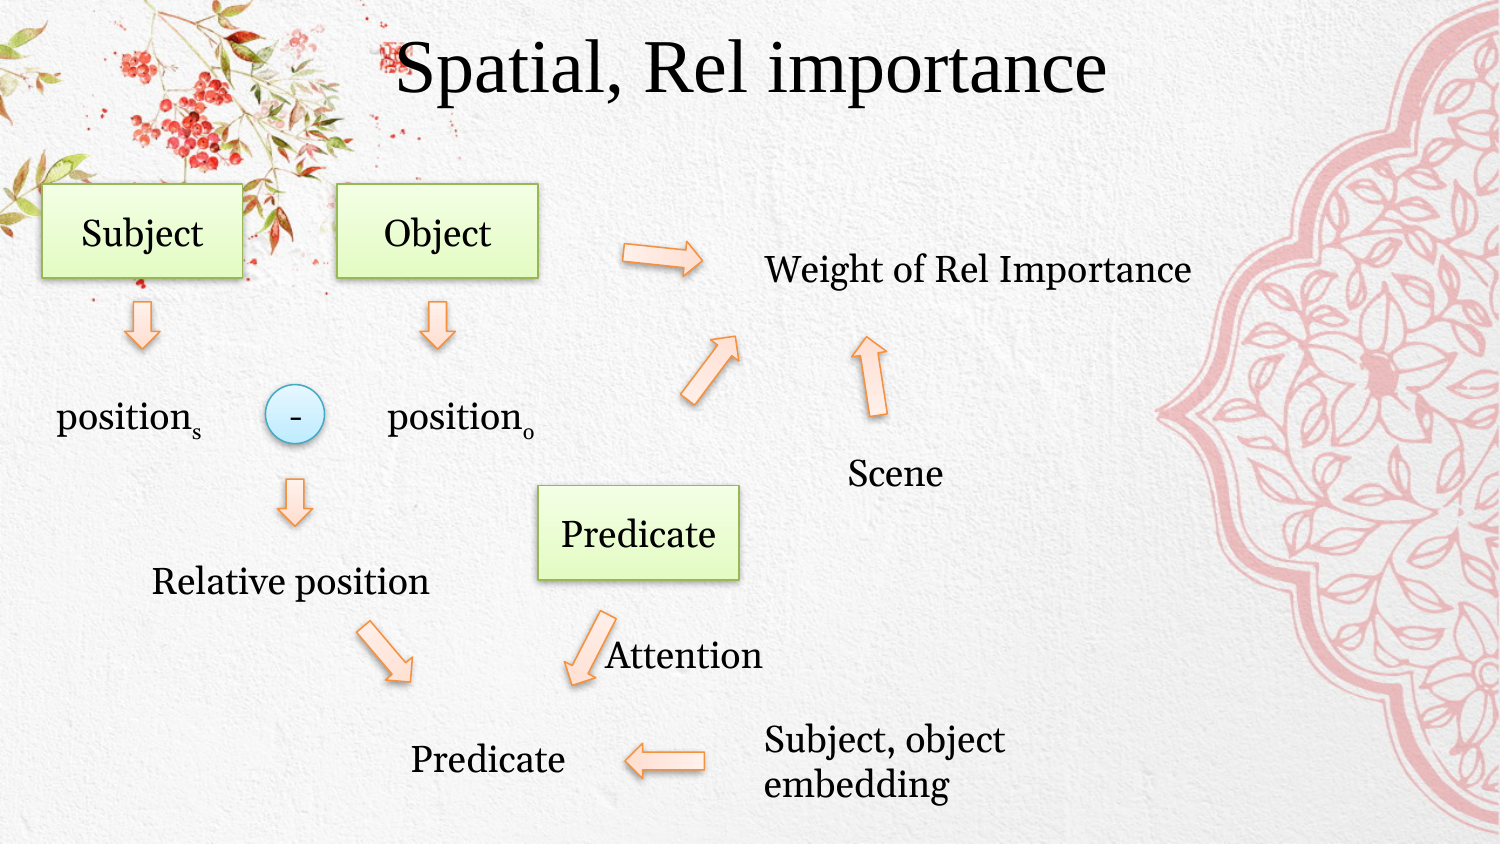

# Spatial, Rel importance

Subject
Object

Weight of Rel Importance

-
positions
positiono
Scene

Predicate
Relative position

Attention
Subject, object embedding

Predicate